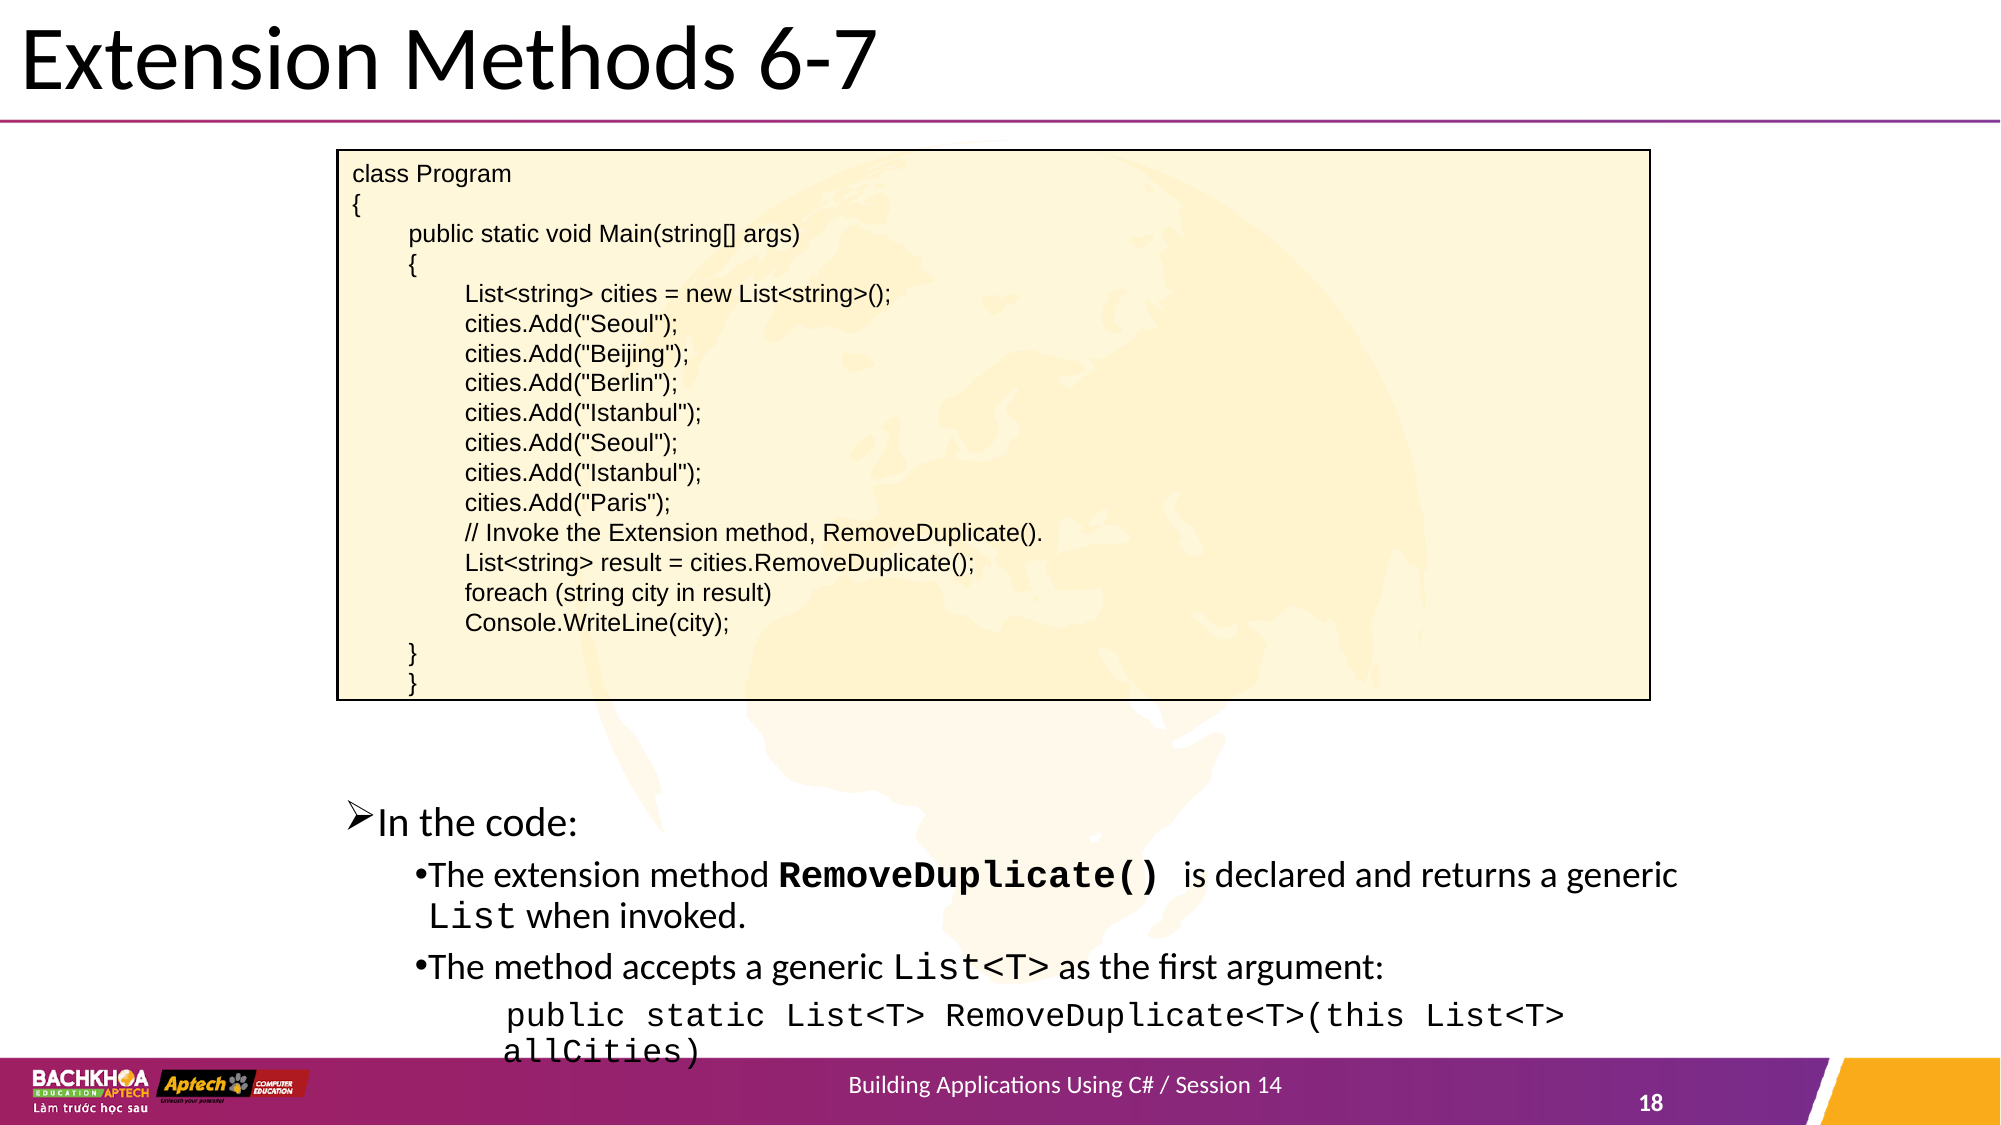

# Extension Methods 6-7
class Program
{
public static void Main(string[] args)
{
List<string> cities = new List<string>();
cities.Add("Seoul");
cities.Add("Beijing");
cities.Add("Berlin");
cities.Add("Istanbul");
cities.Add("Seoul");
cities.Add("Istanbul");
cities.Add("Paris");
// Invoke the Extension method, RemoveDuplicate().
List<string> result = cities.RemoveDuplicate();
foreach (string city in result)
Console.WriteLine(city);
}
}

In the code:
The extension method RemoveDuplicate() is declared and returns a generic List when invoked.
The method accepts a generic List<T> as the first argument:
 public static List<T> RemoveDuplicate<T>(this List<T> allCities)

Building Applications Using C# / Session 14
18